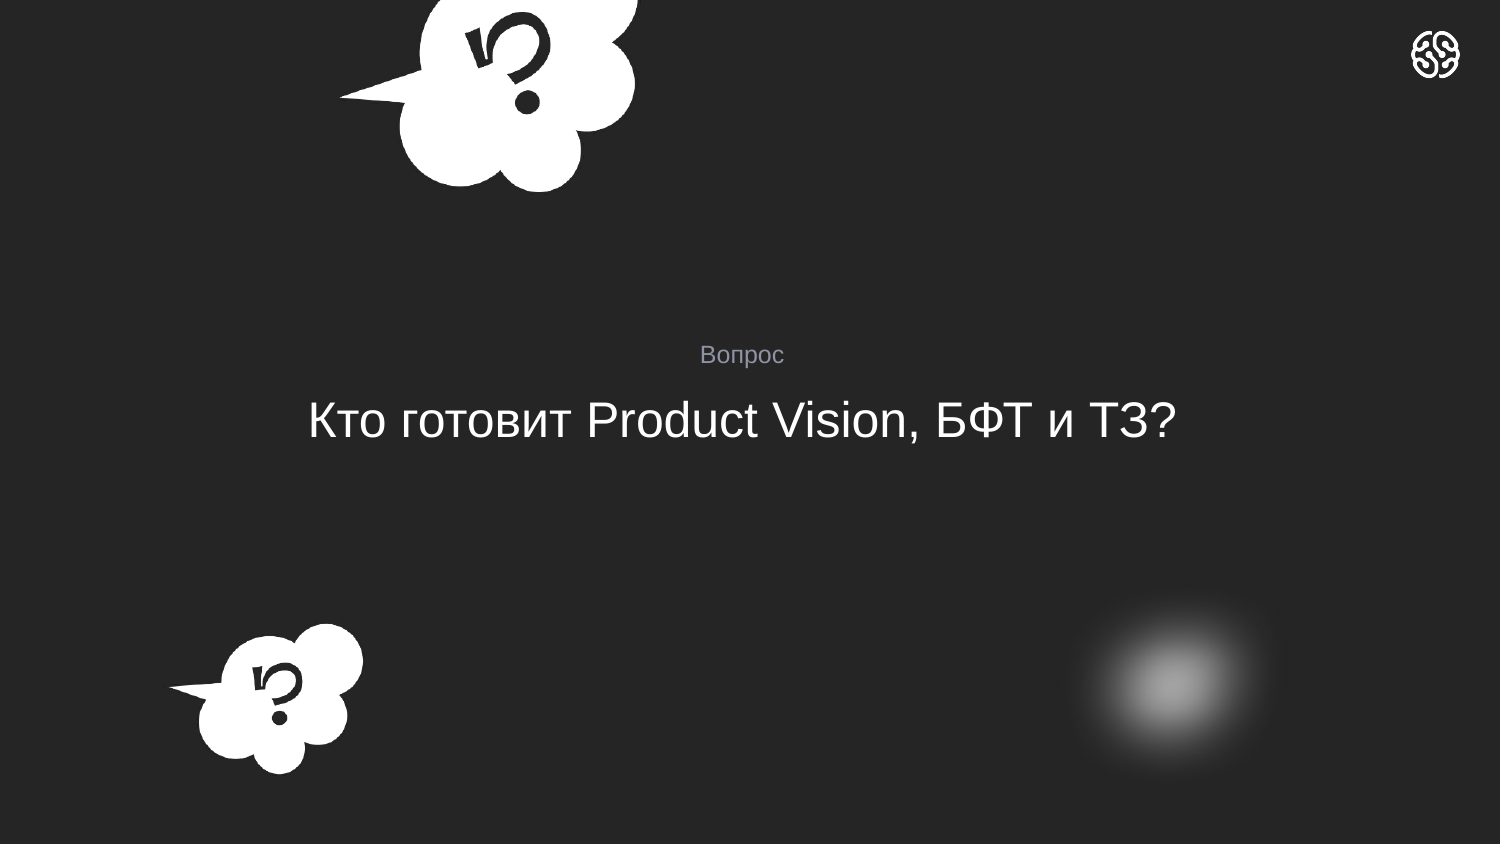

Вопрос
# Кто готовит Product Vision, БФТ и ТЗ?